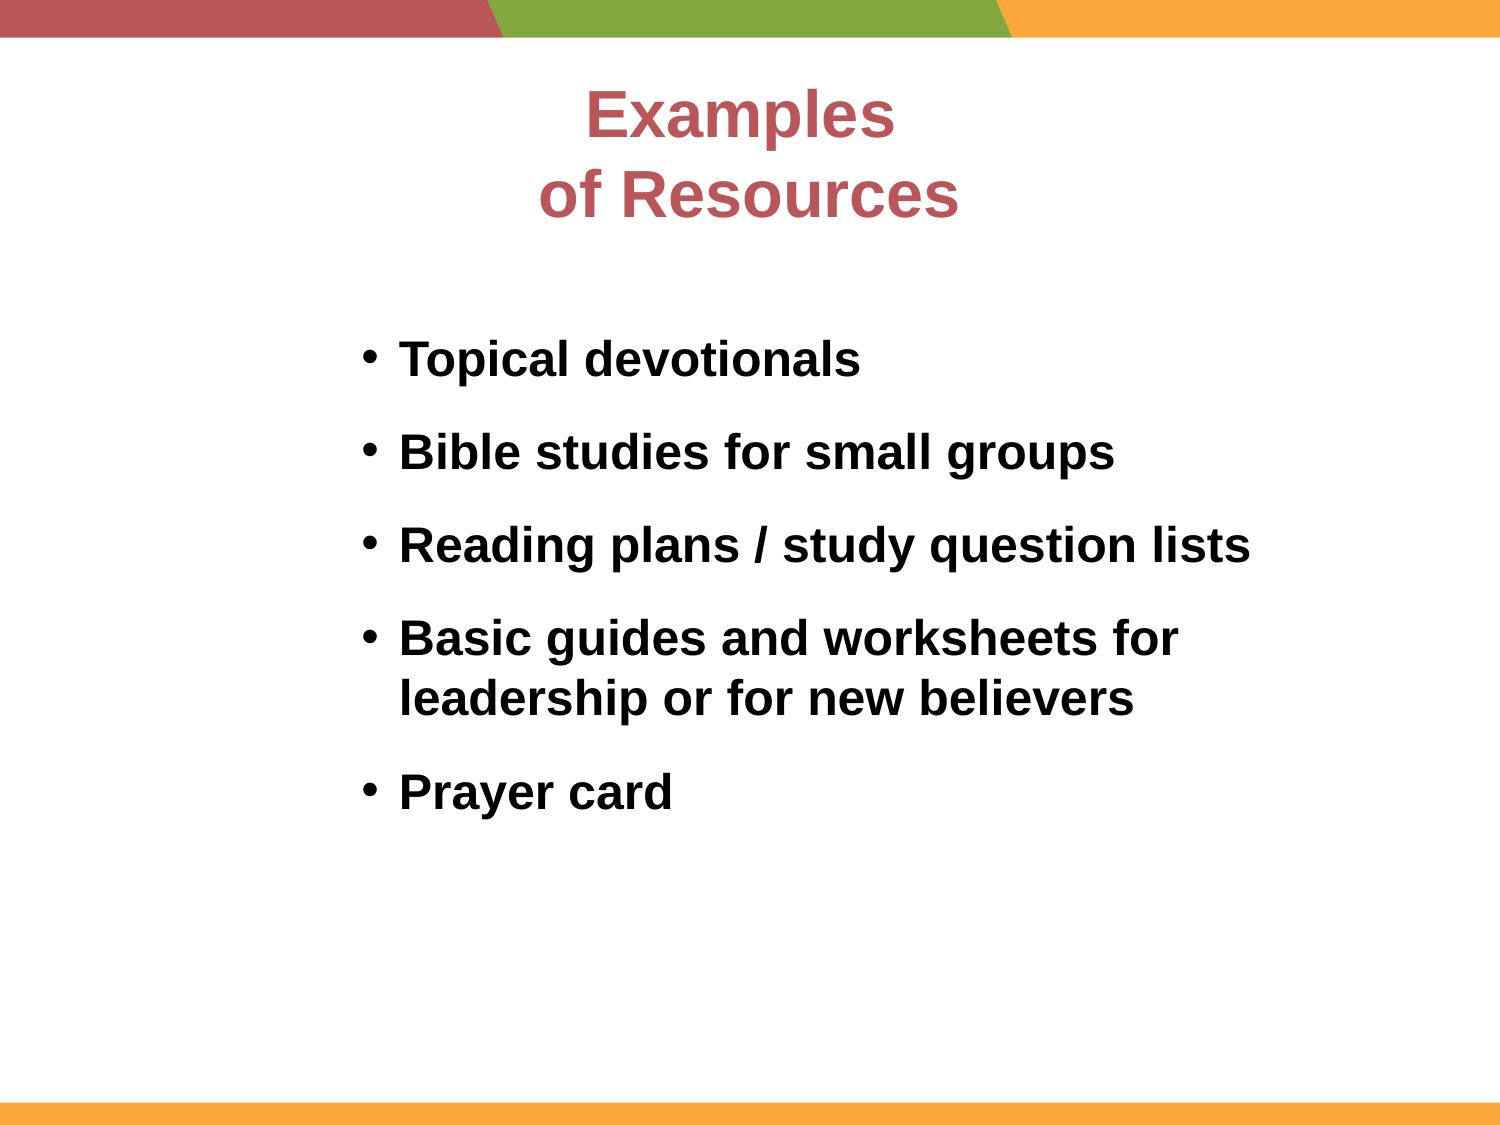

# Examples of Resources
Topical devotionals
Bible studies for small groups
Reading plans / study question lists
Basic guides and worksheets for leadership or for new believers
Prayer card